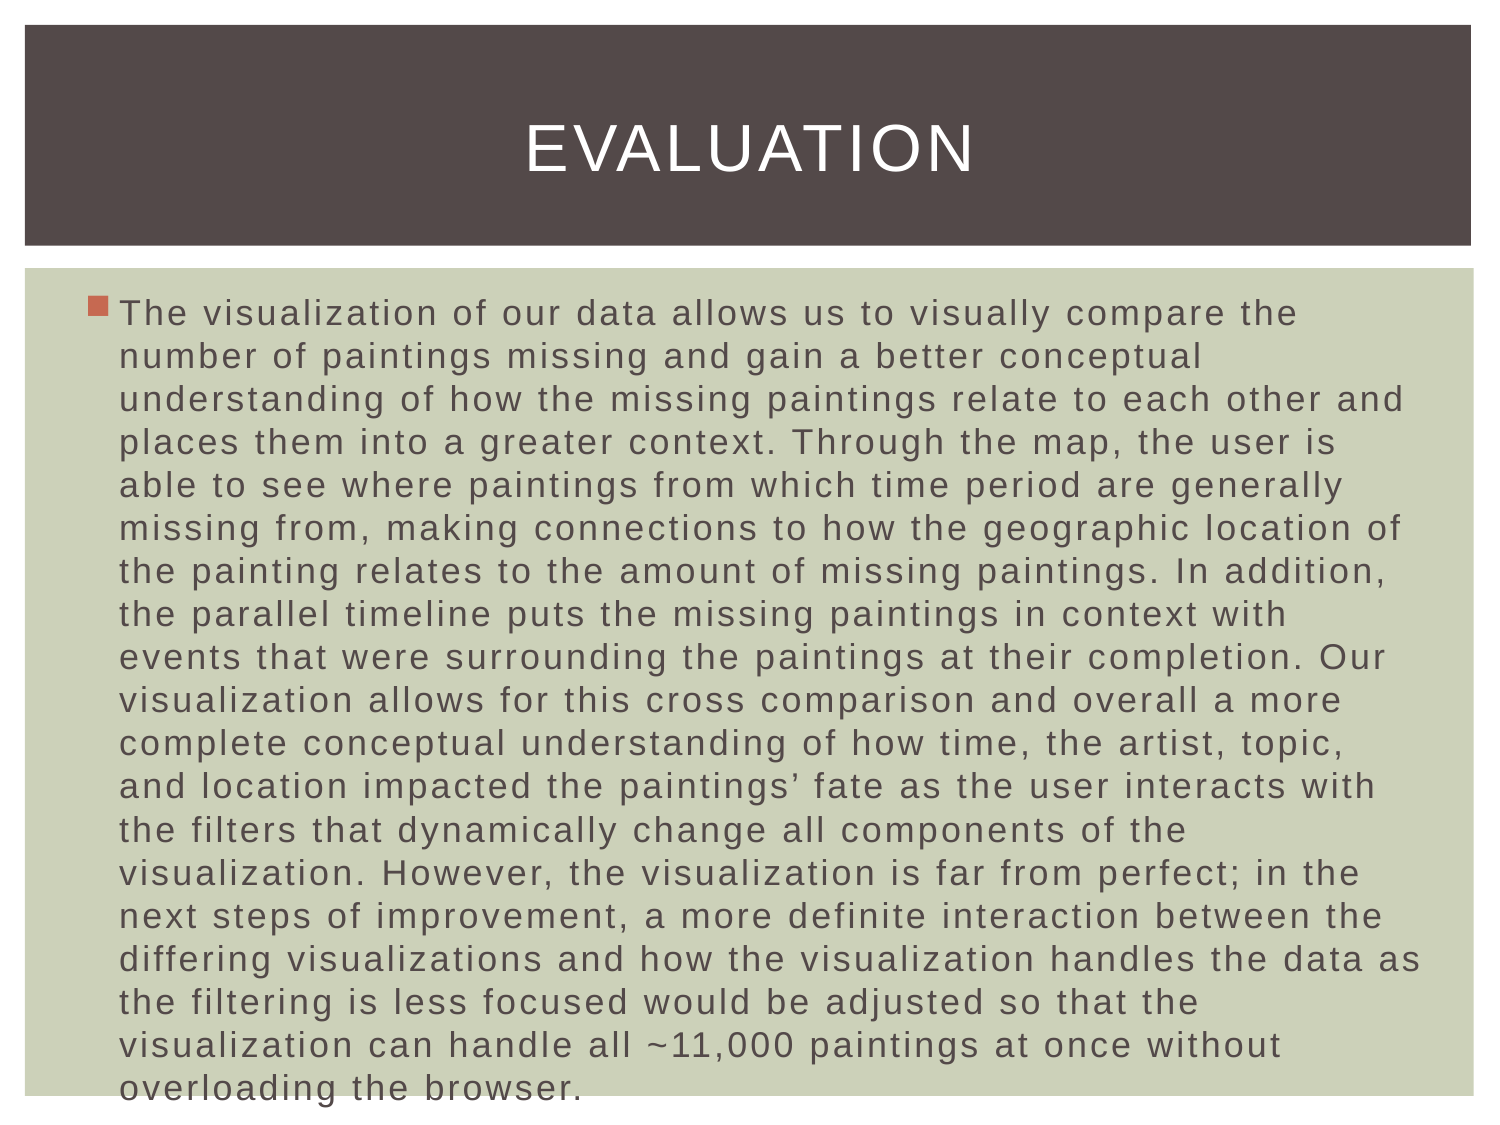

# evaluation
The visualization of our data allows us to visually compare the number of paintings missing and gain a better conceptual understanding of how the missing paintings relate to each other and places them into a greater context. Through the map, the user is able to see where paintings from which time period are generally missing from, making connections to how the geographic location of the painting relates to the amount of missing paintings. In addition, the parallel timeline puts the missing paintings in context with events that were surrounding the paintings at their completion. Our visualization allows for this cross comparison and overall a more complete conceptual understanding of how time, the artist, topic, and location impacted the paintings’ fate as the user interacts with the filters that dynamically change all components of the visualization. However, the visualization is far from perfect; in the next steps of improvement, a more definite interaction between the differing visualizations and how the visualization handles the data as the filtering is less focused would be adjusted so that the visualization can handle all ~11,000 paintings at once without overloading the browser.